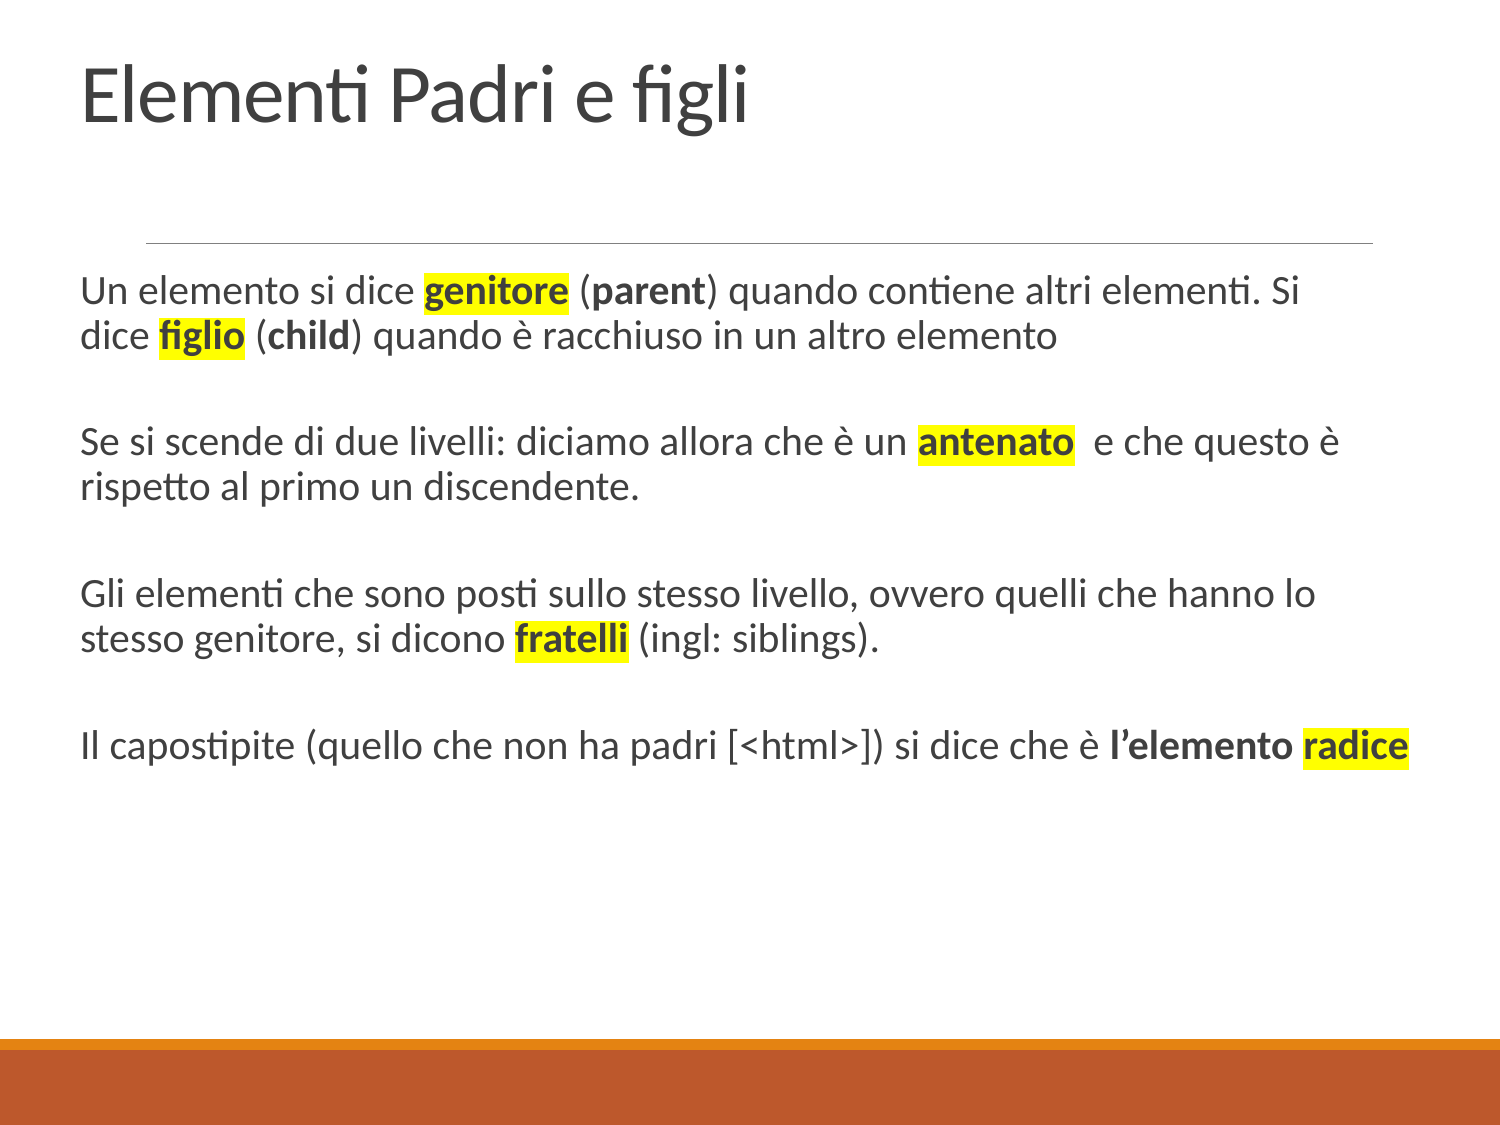

# Elementi Padri e figli
Un elemento si dice genitore (parent) quando contiene altri elementi. Si dice figlio (child) quando è racchiuso in un altro elemento

Se si scende di due livelli: diciamo allora che è un antenato  e che questo è rispetto al primo un discendente.

Gli elementi che sono posti sullo stesso livello, ovvero quelli che hanno lo stesso genitore, si dicono fratelli (ingl: siblings).

Il capostipite (quello che non ha padri [<html>]) si dice che è l’elemento radice